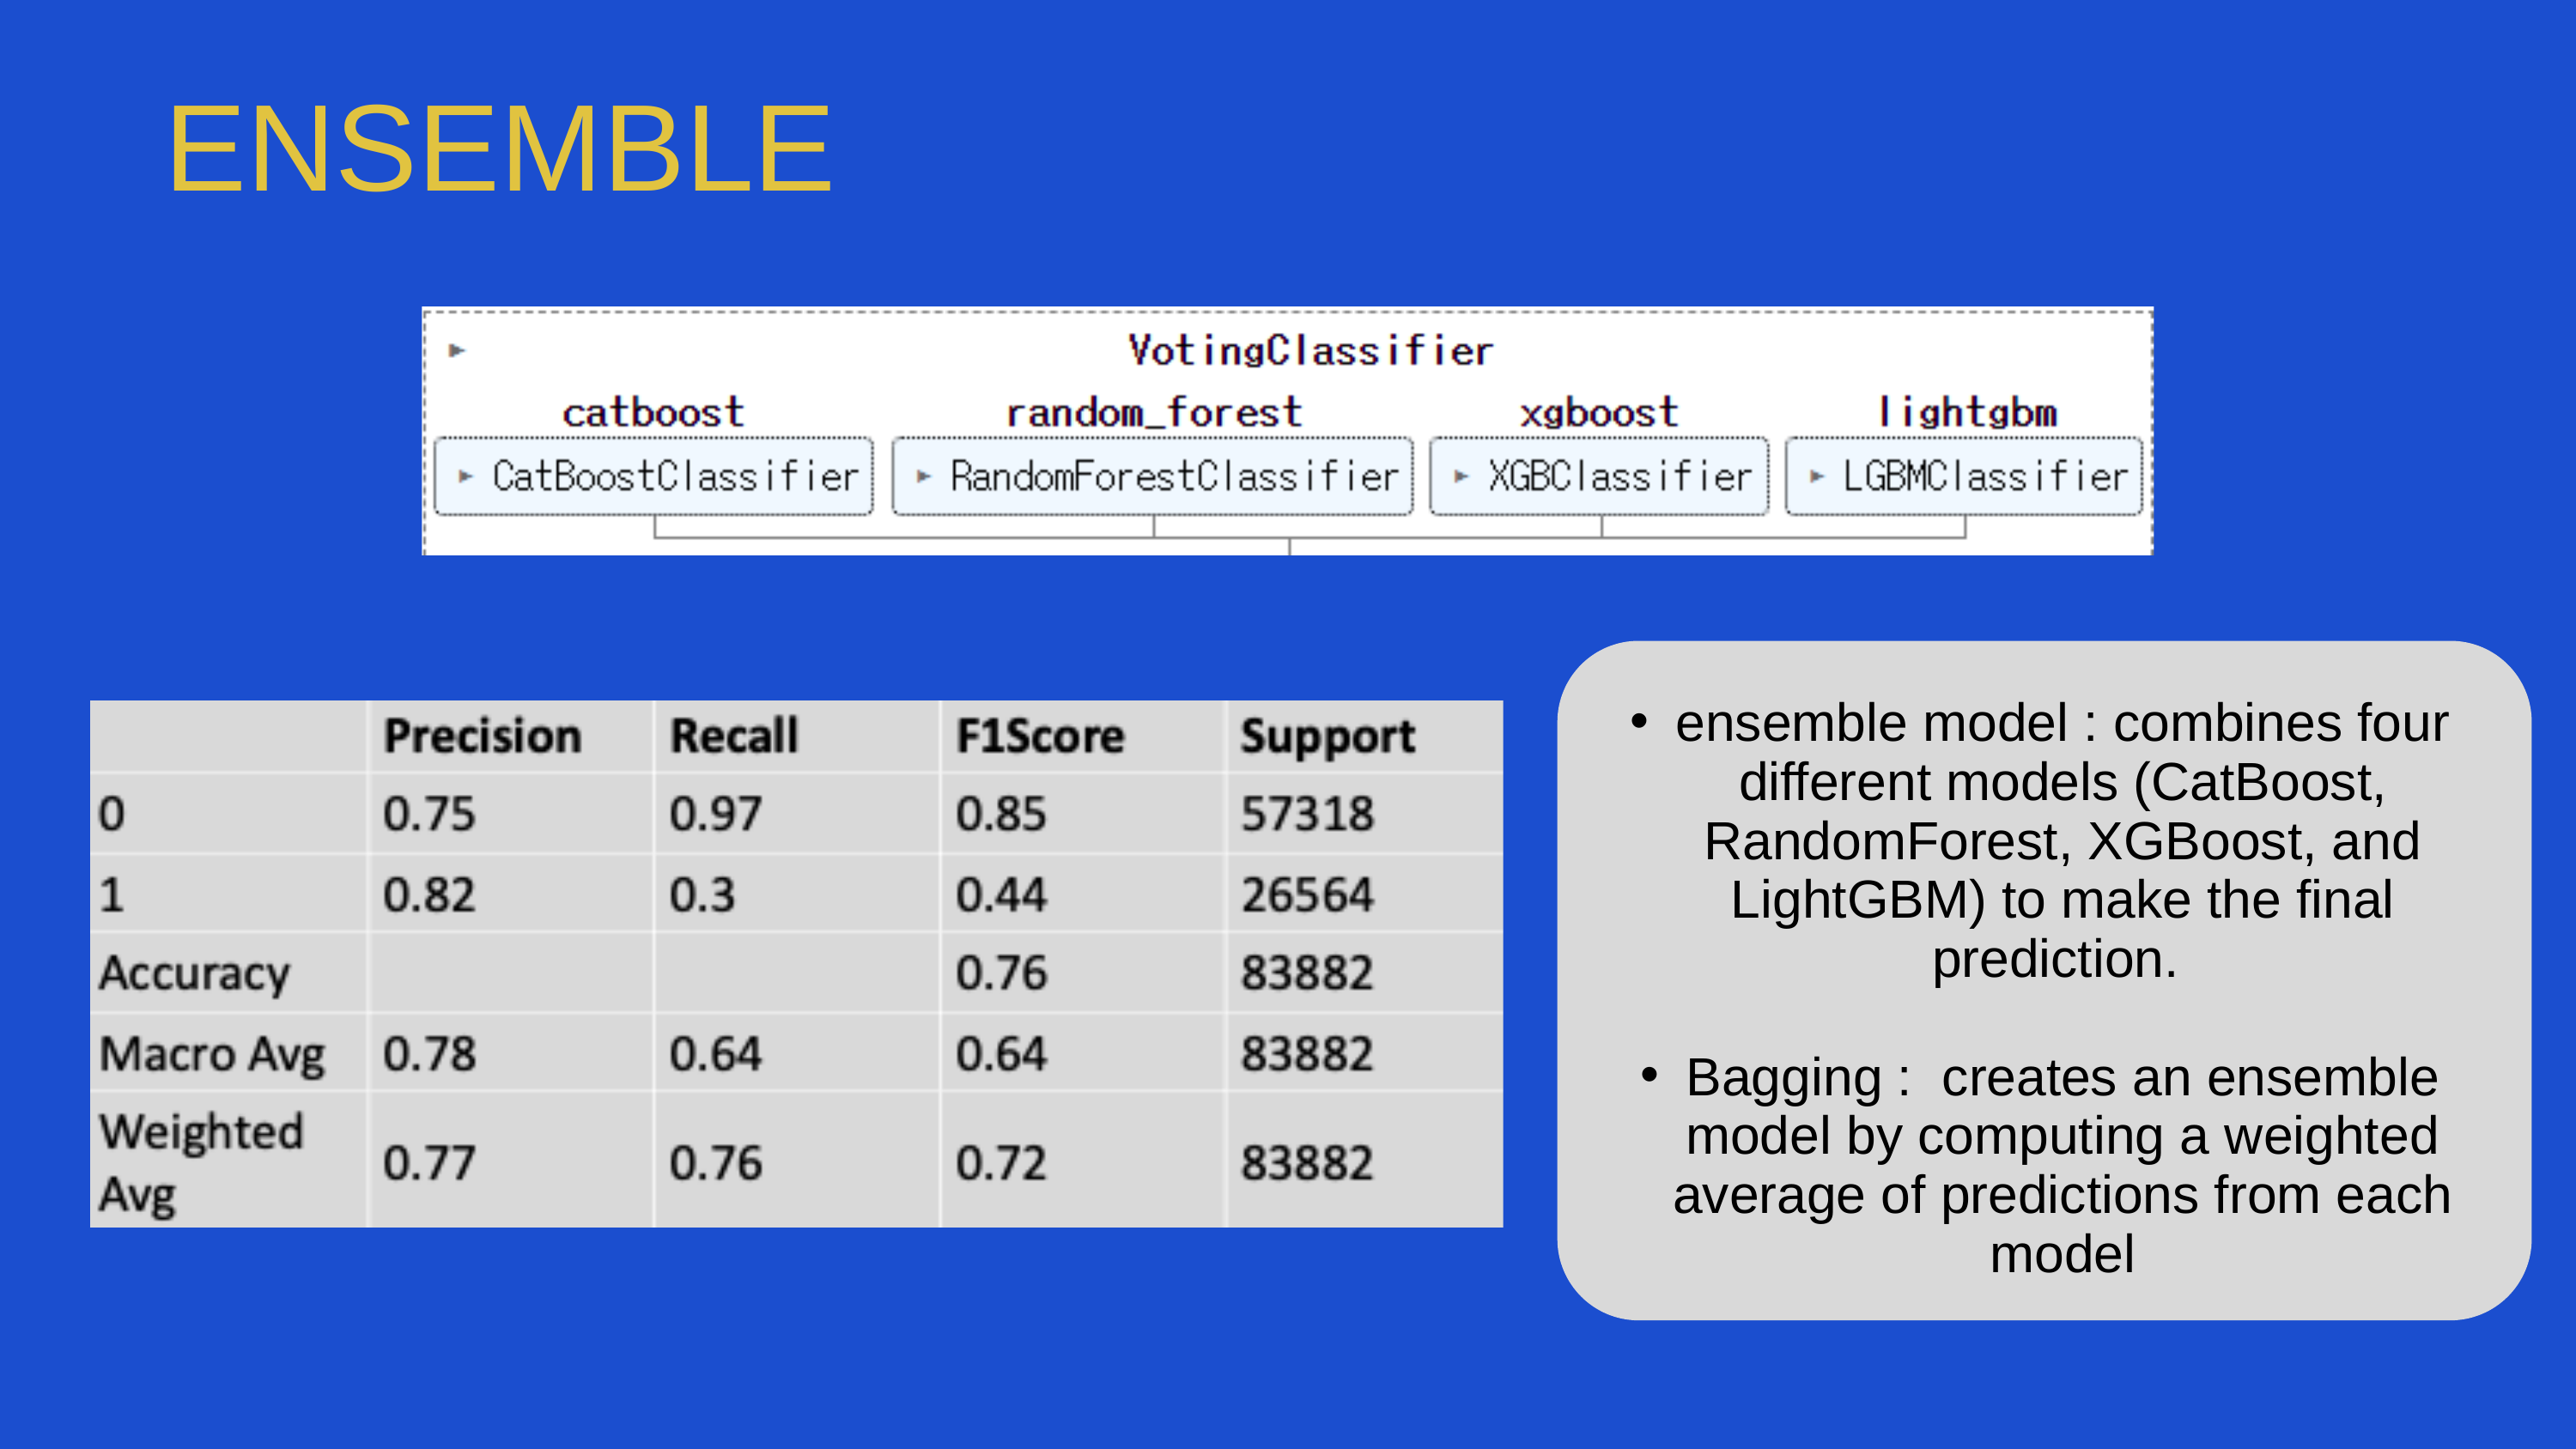

ENSEMBLE

ensemble model : combines four different models (CatBoost, RandomForest, XGBoost, and LightGBM) to make the final prediction.

Bagging :  creates an ensemble model by computing a weighted average of predictions from each model